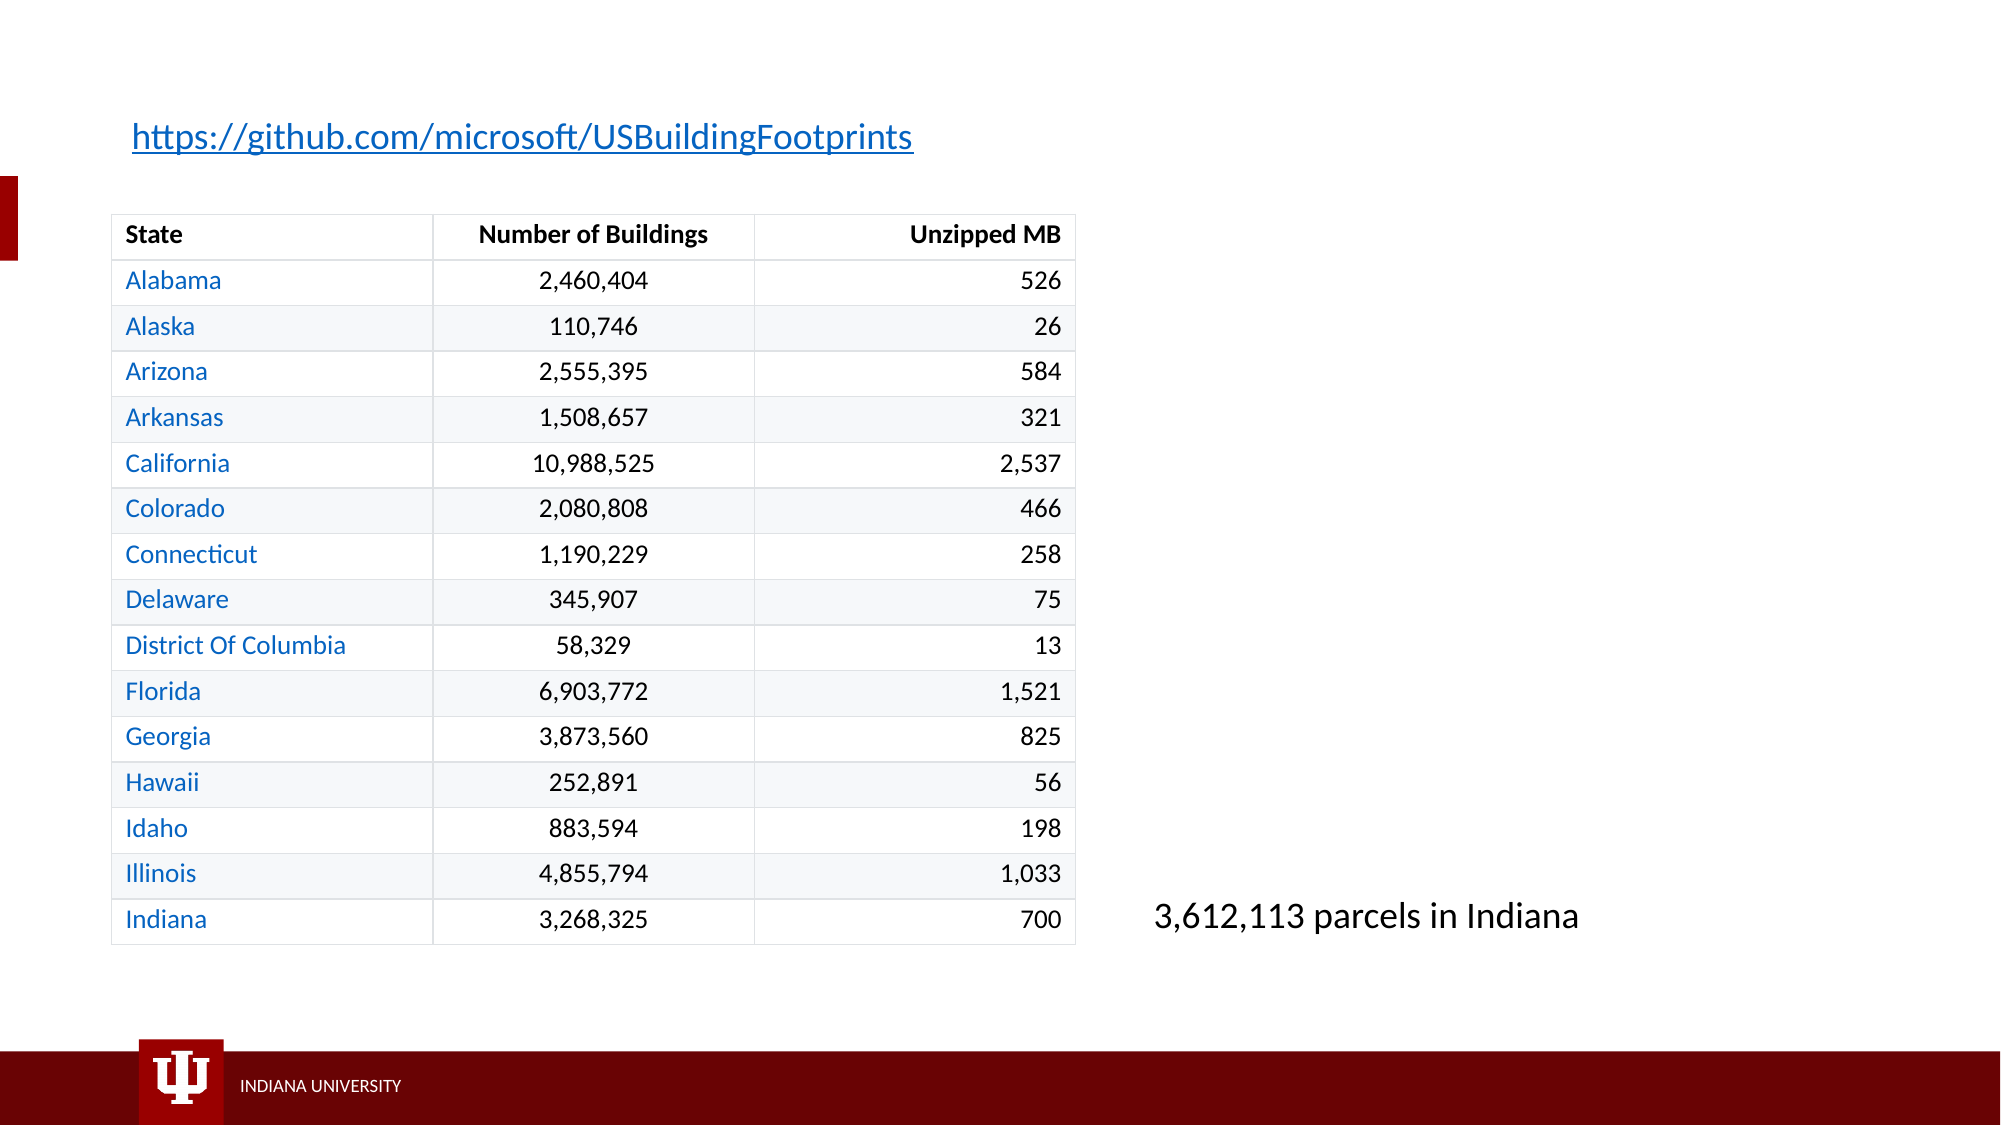

https://github.com/microsoft/USBuildingFootprints
| State | Number of Buildings | Unzipped MB |
| --- | --- | --- |
| Alabama | 2,460,404 | 526 |
| Alaska | 110,746 | 26 |
| Arizona | 2,555,395 | 584 |
| Arkansas | 1,508,657 | 321 |
| California | 10,988,525 | 2,537 |
| Colorado | 2,080,808 | 466 |
| Connecticut | 1,190,229 | 258 |
| Delaware | 345,907 | 75 |
| District Of Columbia | 58,329 | 13 |
| Florida | 6,903,772 | 1,521 |
| Georgia | 3,873,560 | 825 |
| Hawaii | 252,891 | 56 |
| Idaho | 883,594 | 198 |
| Illinois | 4,855,794 | 1,033 |
| Indiana | 3,268,325 | 700 |
3,612,113 parcels in Indiana